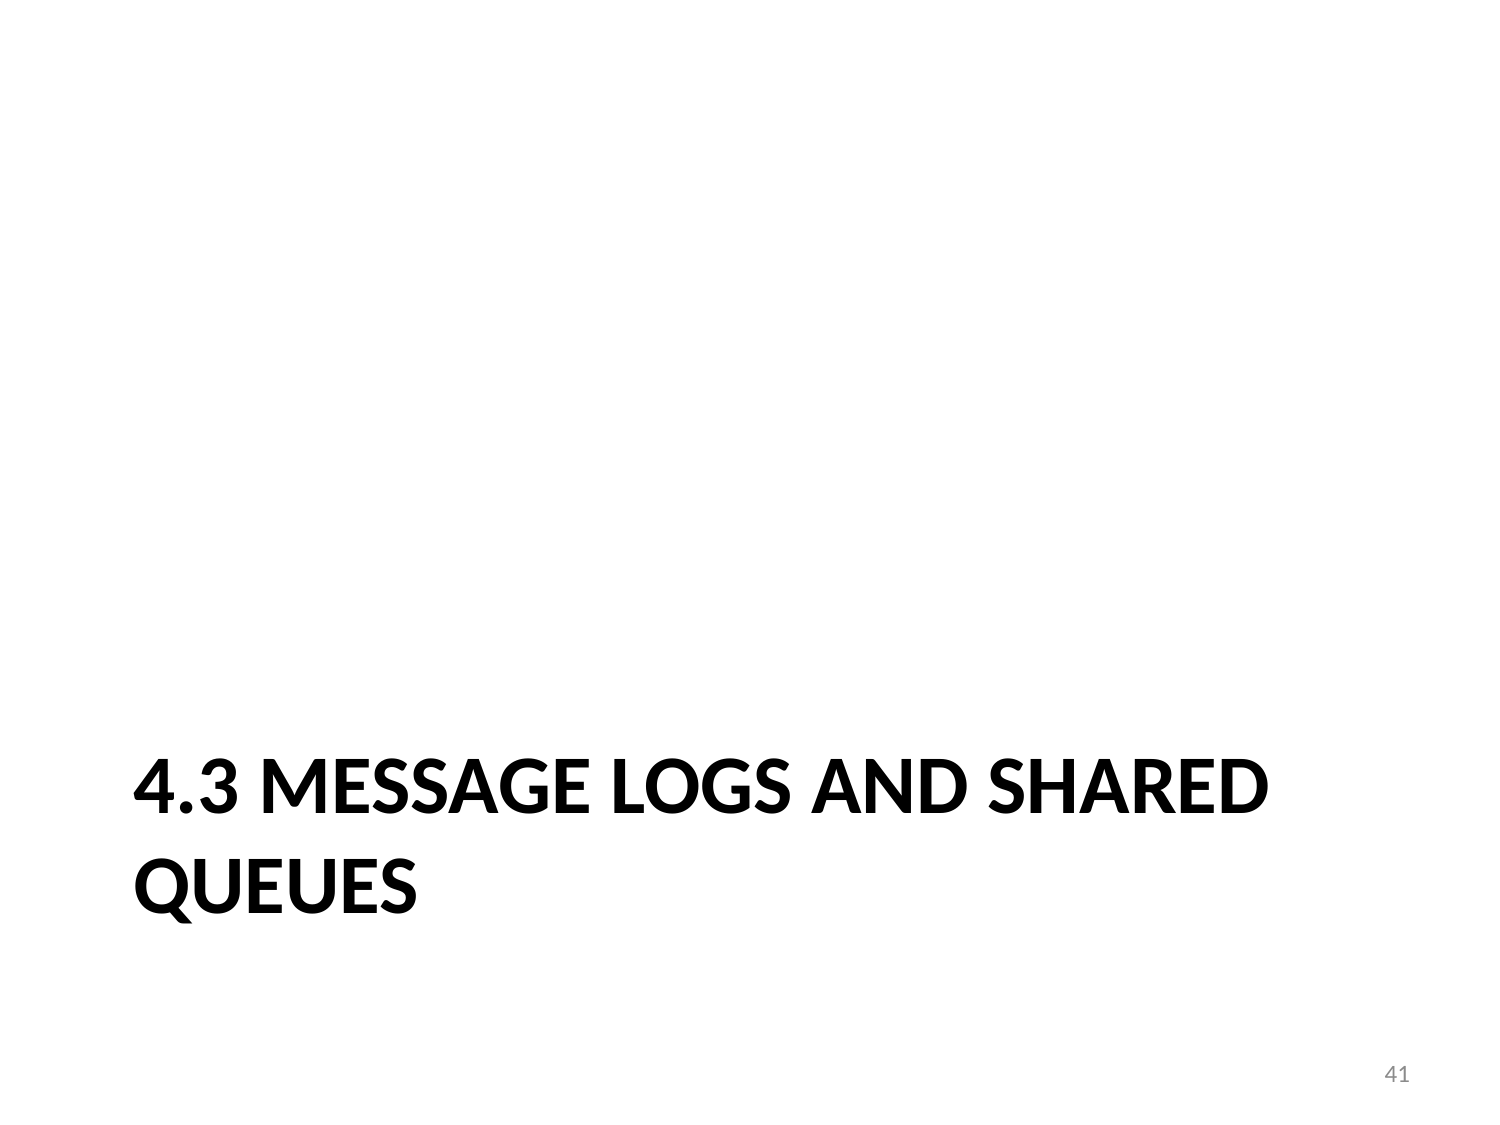

# 4.3 Message LOGs and Shared Queues
41